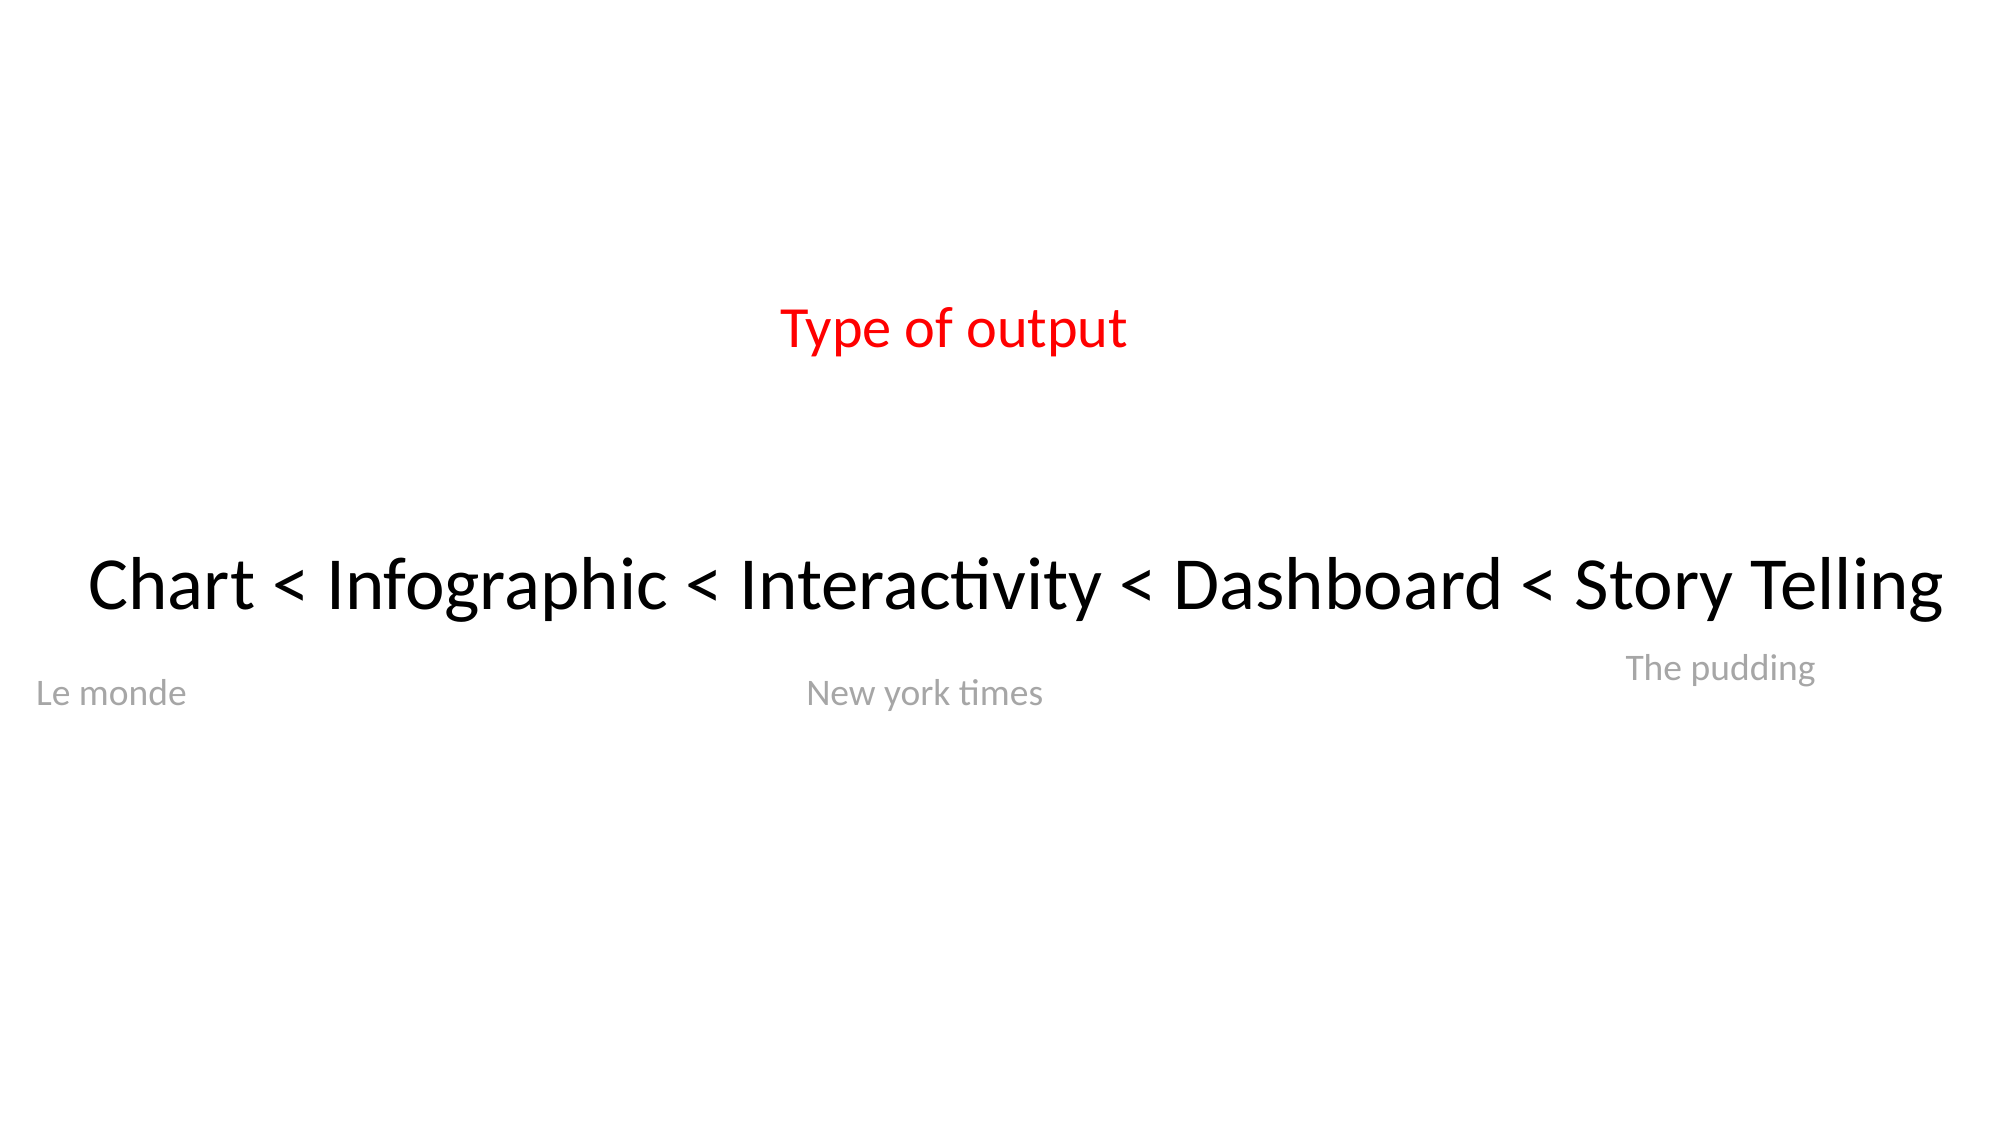

Type of output
Chart < Infographic < Interactivity < Dashboard < Story Telling
The pudding
Le monde
New york times